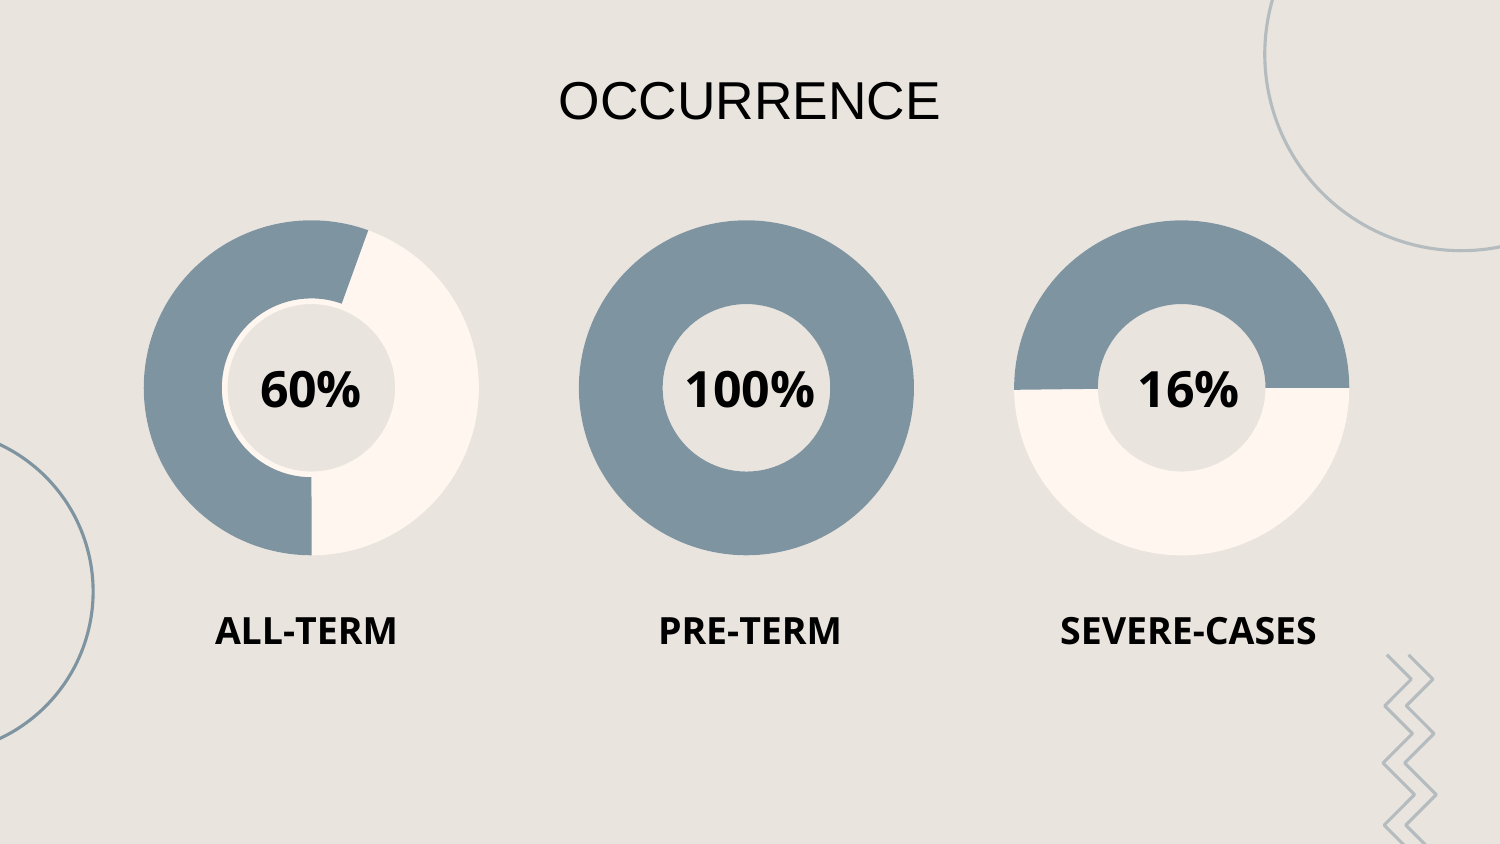

# OCCURRENCE

16%
60%
100%

ALL-TERM
PRE-TERM
SEVERE-CASES